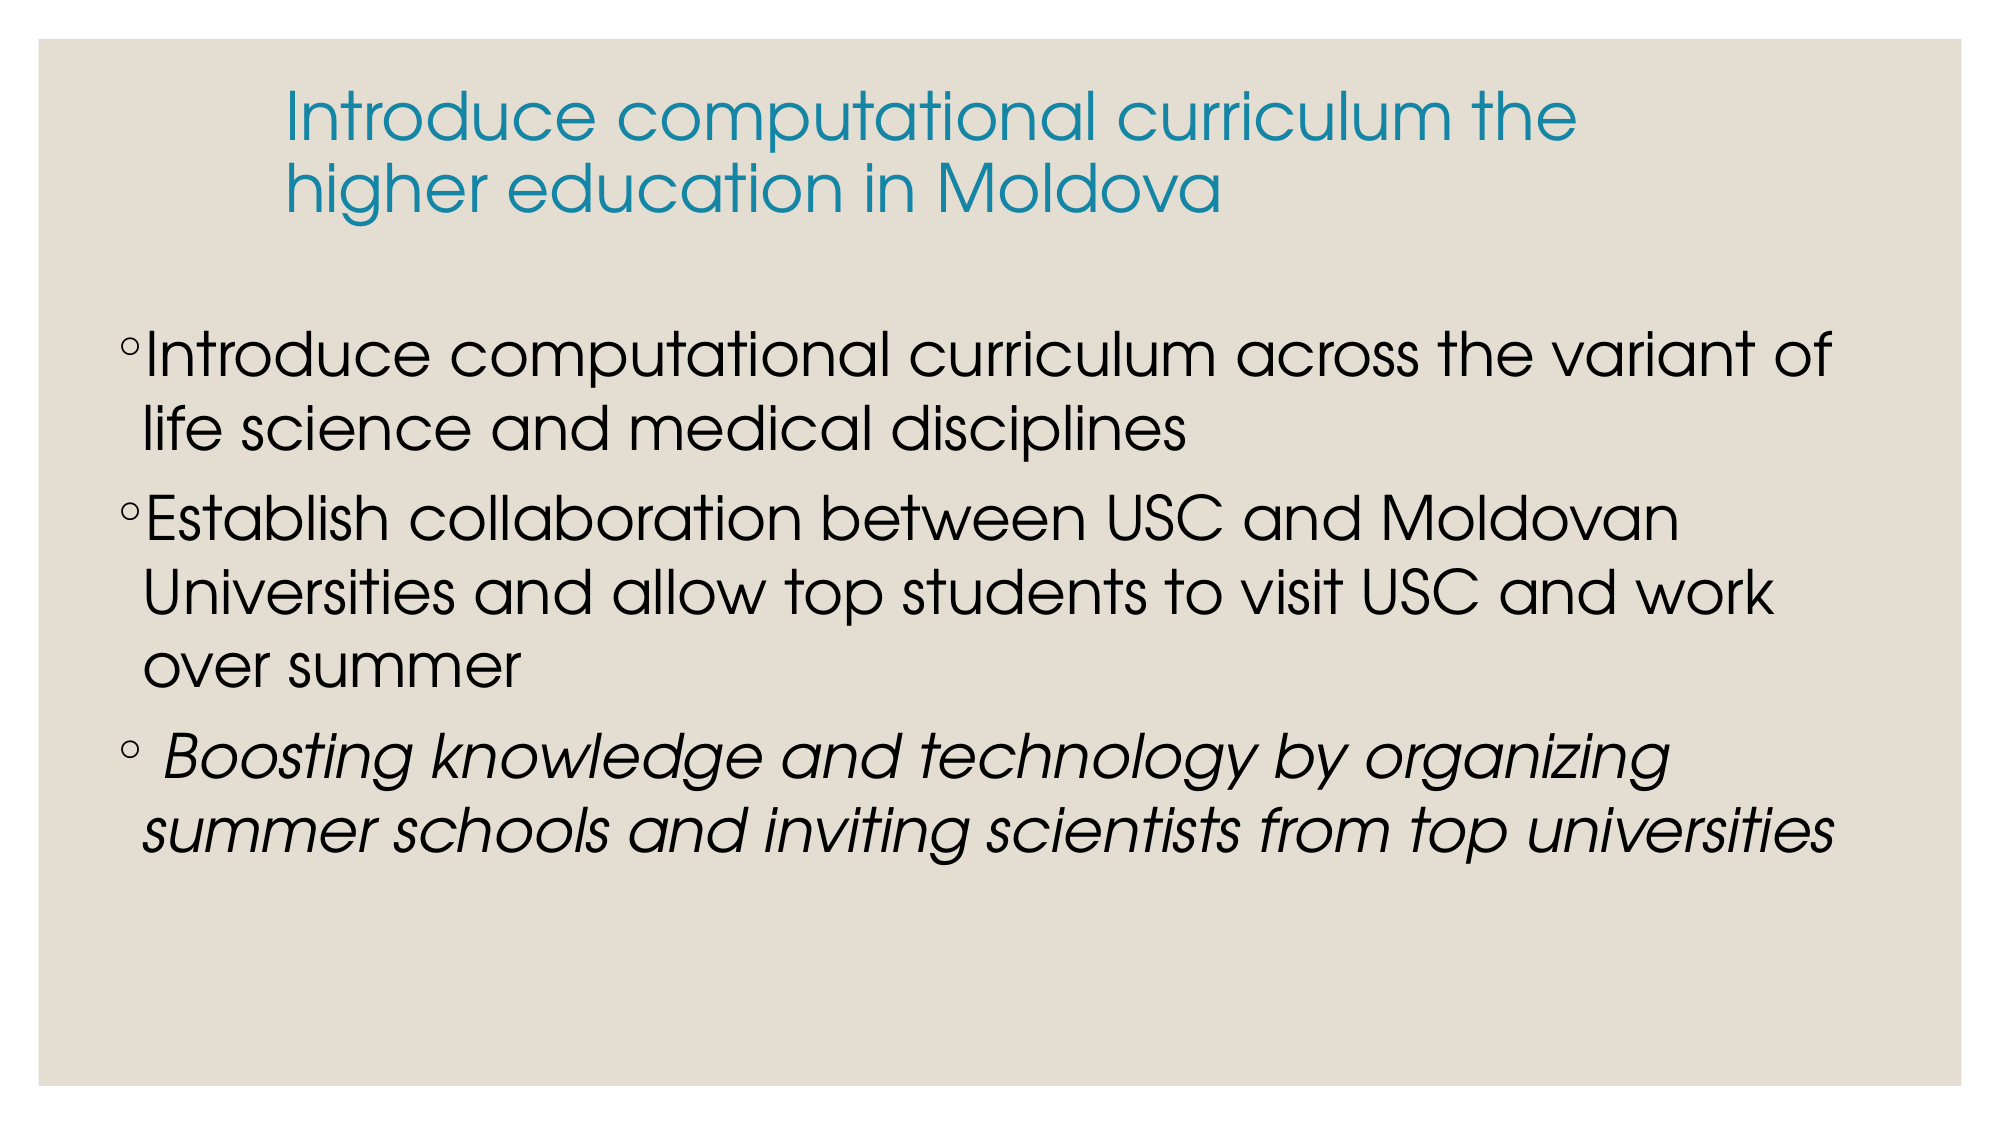

# Introduce computational curriculum the higher education in Moldova
Introduce computational curriculum across the variant of life science and medical disciplines
Establish collaboration between USC and Moldovan Universities and allow top students to visit USC and work over summer
 Boosting knowledge and technology by organizing summer schools and inviting scientists from top universities